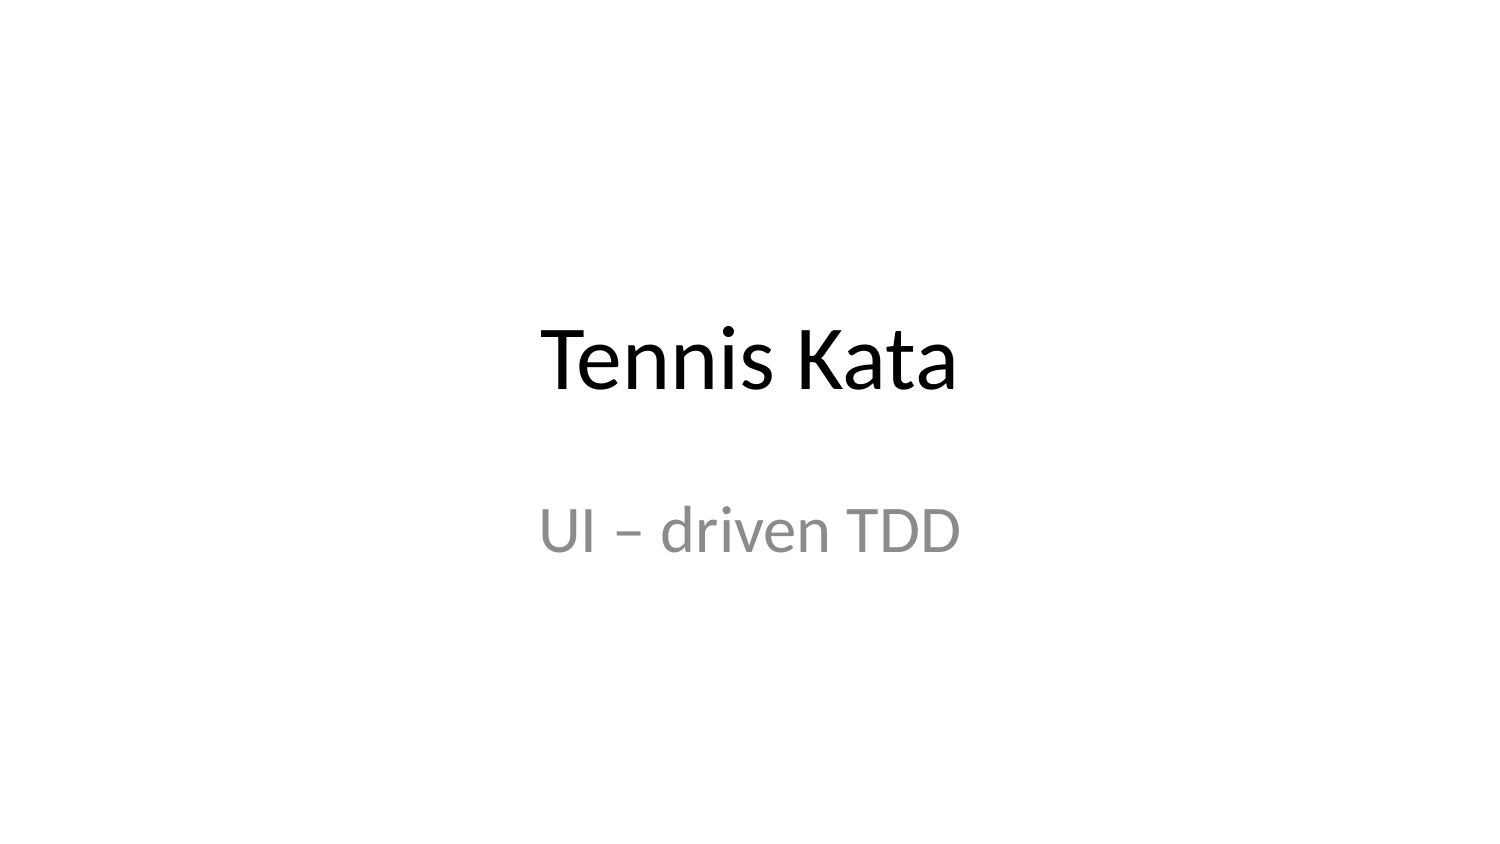

# Tennis Kata
UI – driven TDD